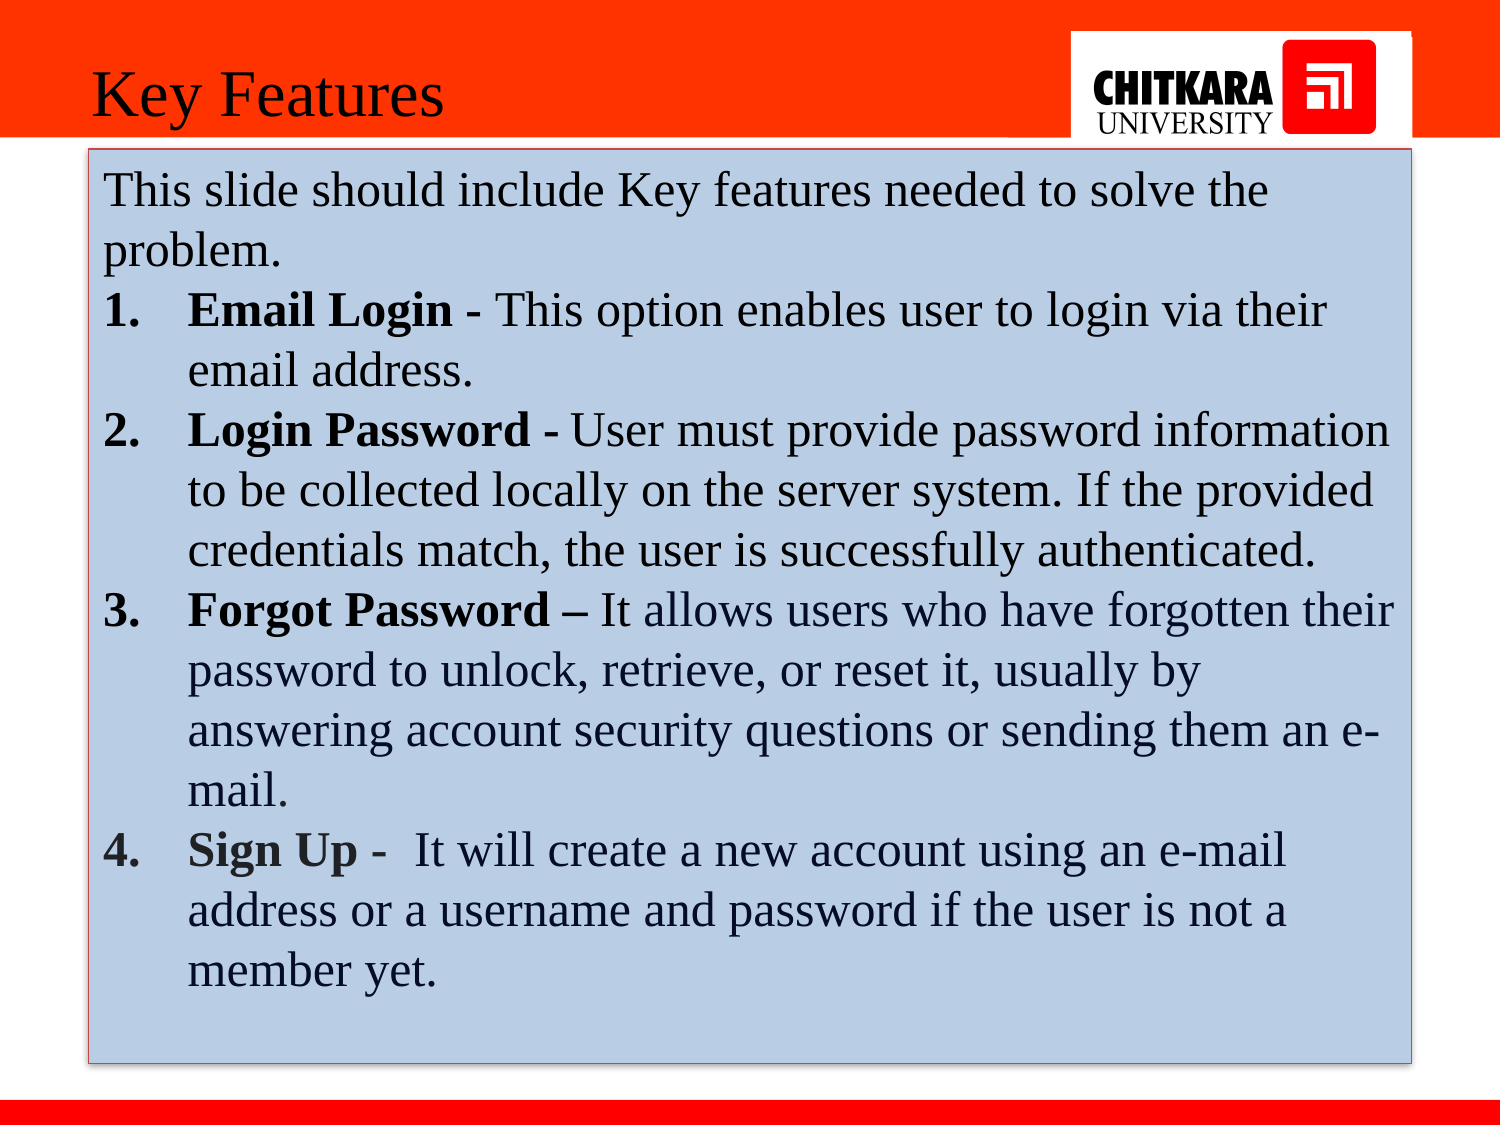

Key Features
This slide should include Key features needed to solve the problem.
Email Login - This option enables user to login via their email address.
Login Password - User must provide password information to be collected locally on the server system. If the provided credentials match, the user is successfully authenticated.
Forgot Password – It allows users who have forgotten their password to unlock, retrieve, or reset it, usually by answering account security questions or sending them an e-mail.
Sign Up -  It will create a new account using an e-mail address or a username and password if the user is not a member yet.